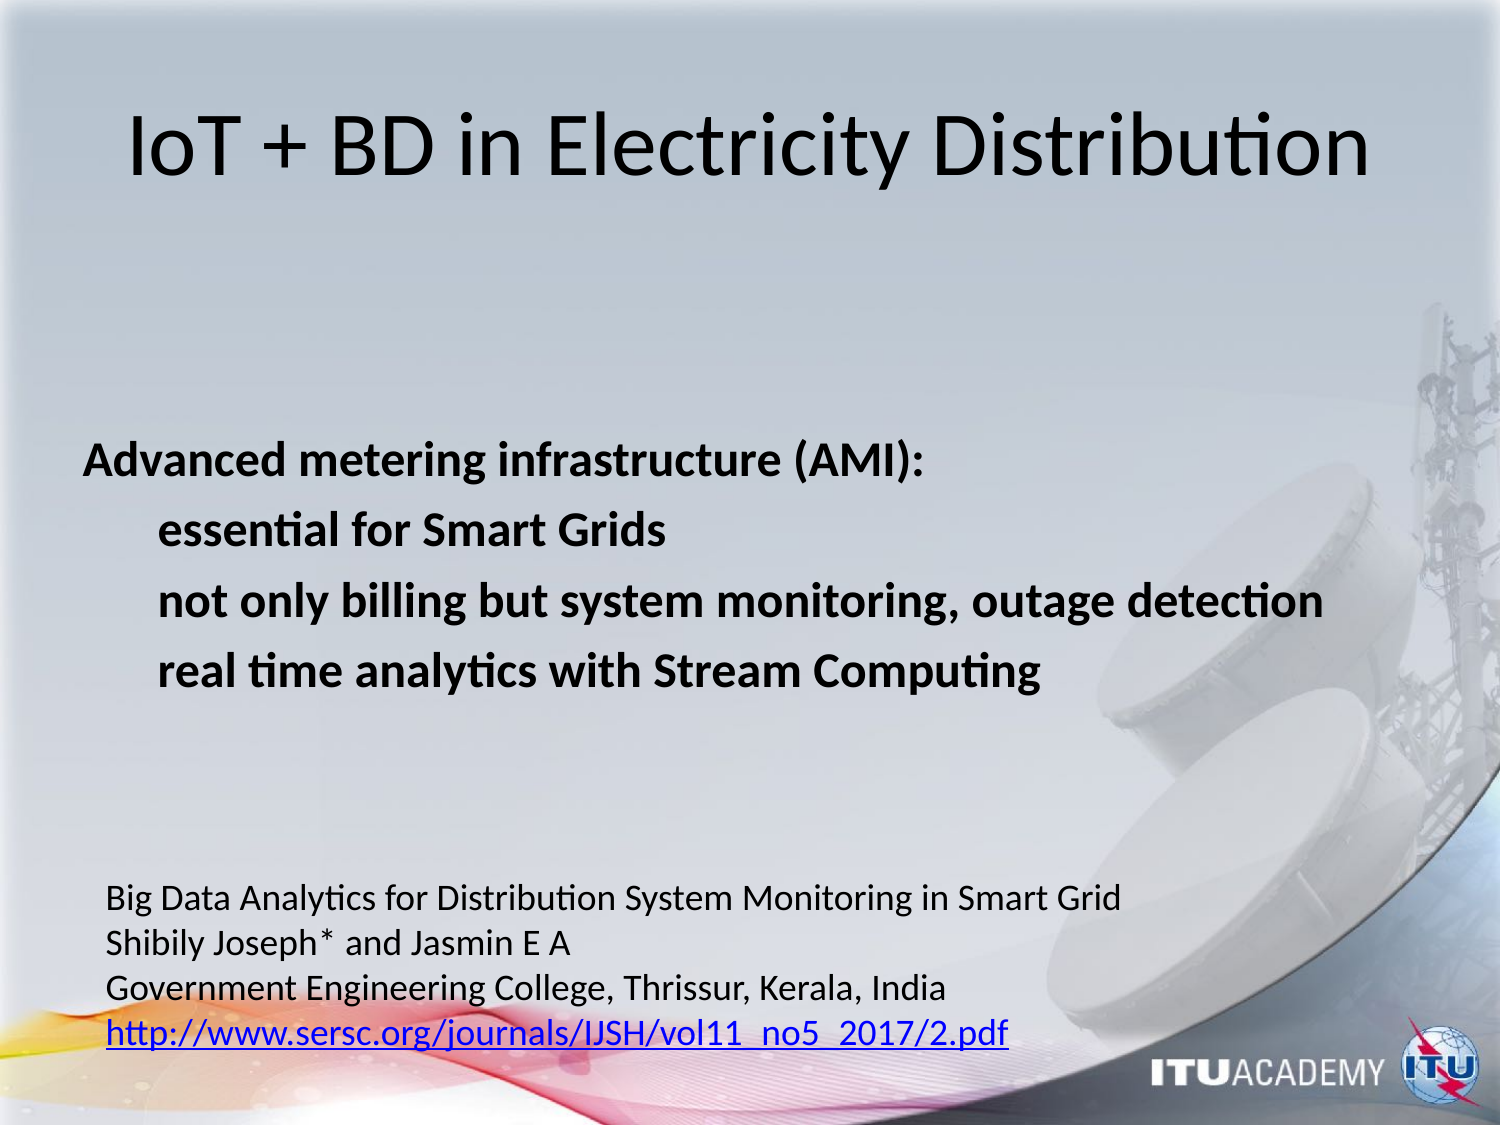

# IoT + BD in Electricity Distribution
Advanced metering infrastructure (AMI):
essential for Smart Grids
not only billing but system monitoring, outage detection
real time analytics with Stream Computing
Big Data Analytics for Distribution System Monitoring in Smart Grid
Shibily Joseph* and Jasmin E A
Government Engineering College, Thrissur, Kerala, India
http://www.sersc.org/journals/IJSH/vol11_no5_2017/2.pdf